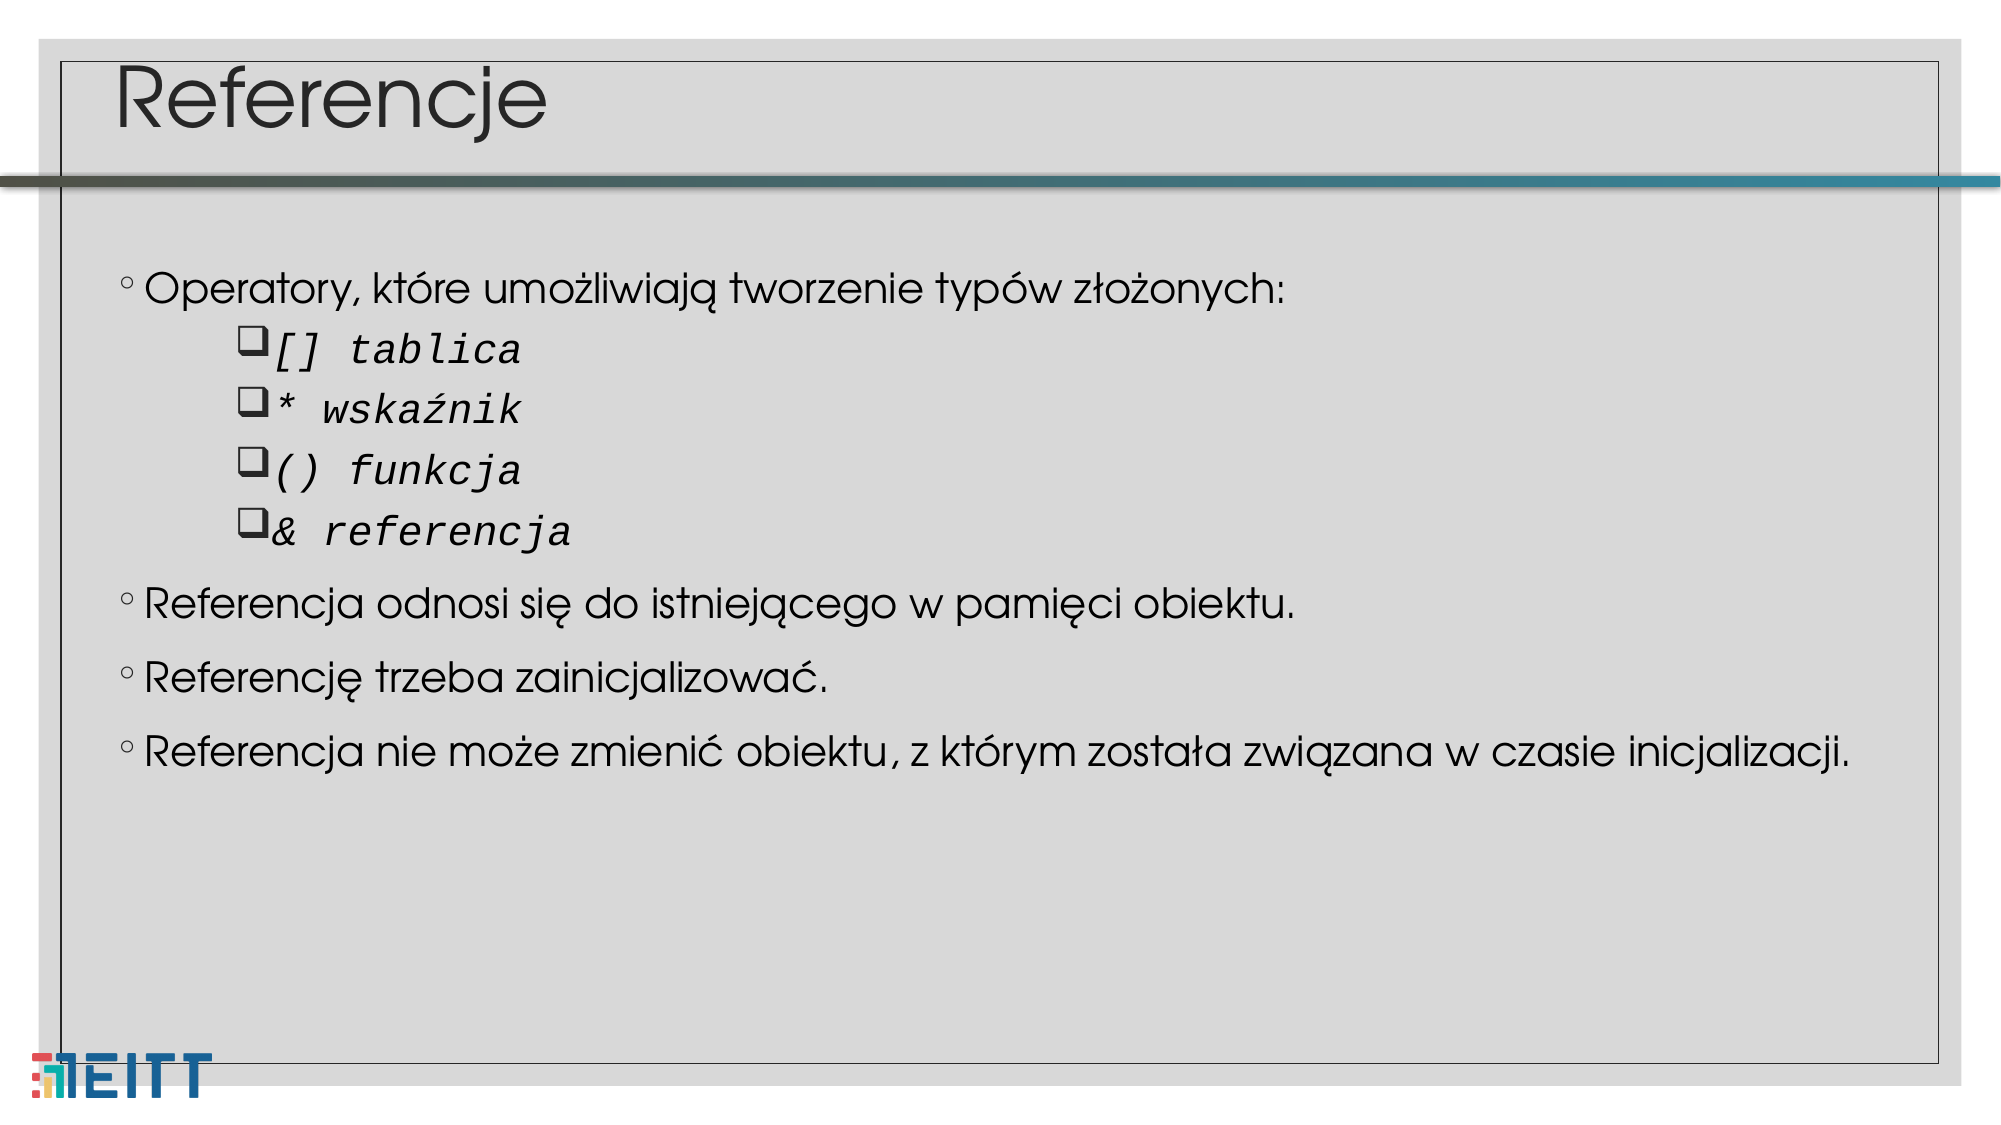

# Referencje
Operatory, które umożliwiają tworzenie typów złożonych:
[] tablica
* wskaźnik
() funkcja
& referencja
Referencja odnosi się do istniejącego w pamięci obiektu.
Referencję trzeba zainicjalizować.
Referencja nie może zmienić obiektu, z którym została związana w czasie inicjalizacji.